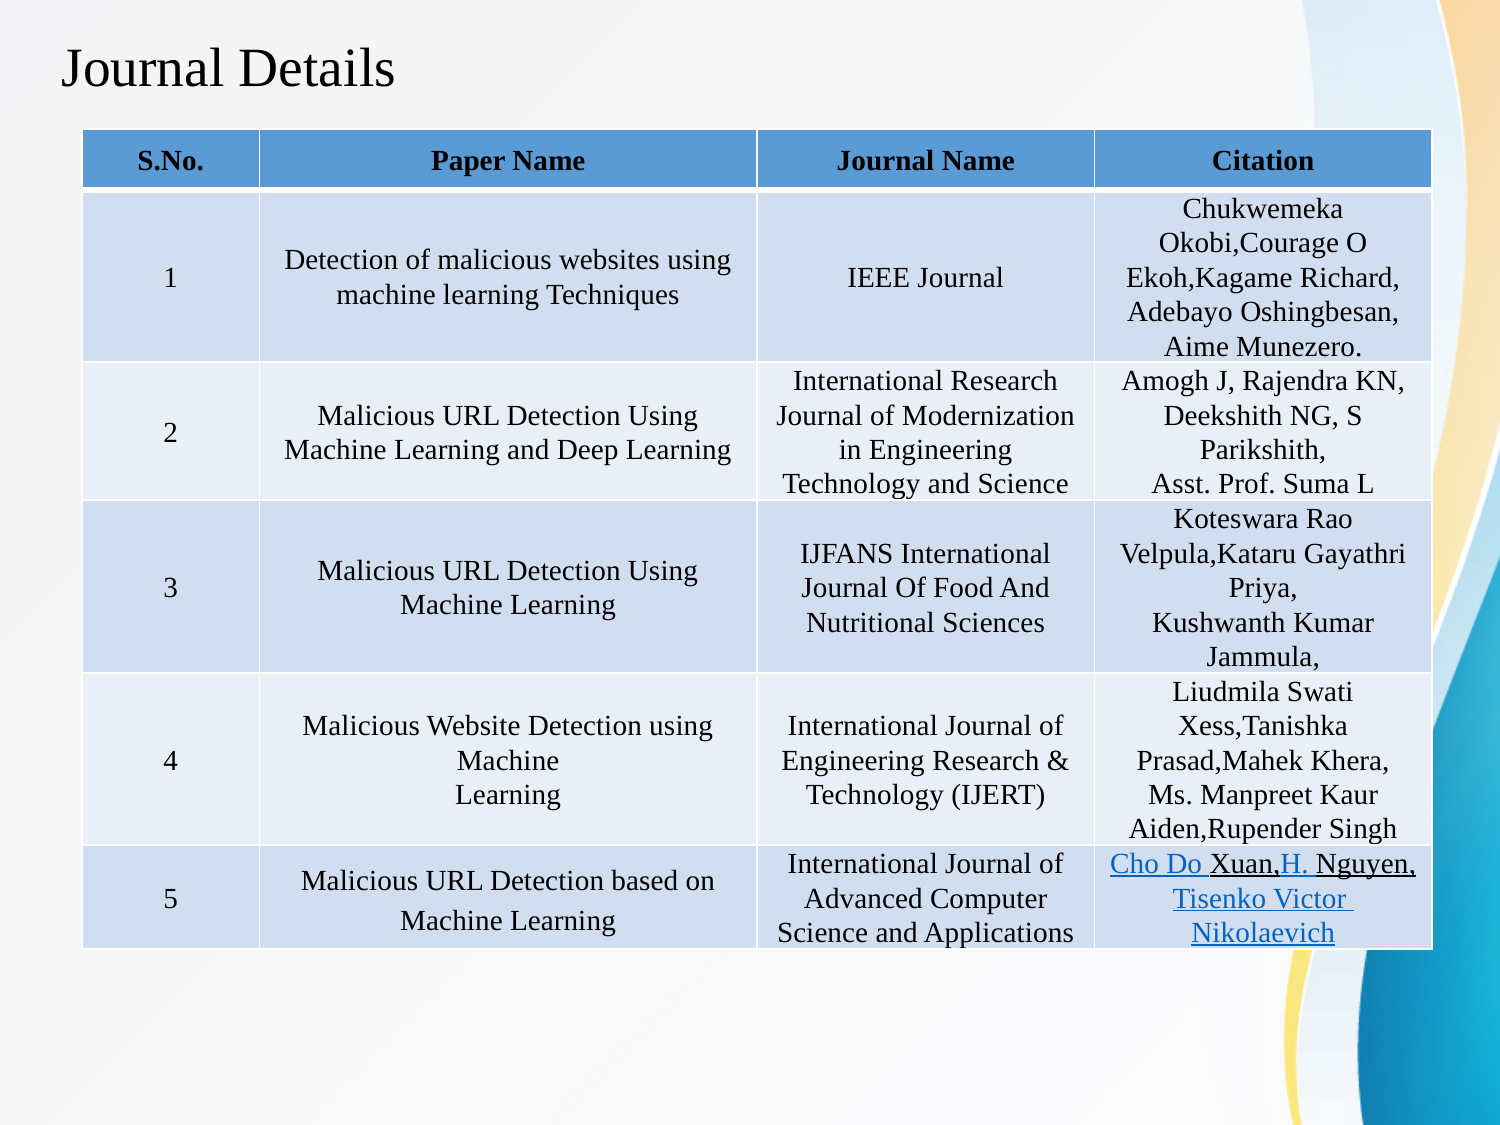

# Journal Details
| S.No. | Paper Name | Journal Name | Citation |
| --- | --- | --- | --- |
| 1 | Detection of malicious websites using machine learning Techniques | IEEE Journal | Chukwemeka Okobi,Courage O Ekoh,Kagame Richard, Adebayo Oshingbesan, Aime Munezero. |
| 2 | Malicious URL Detection Using Machine Learning and Deep Learning | International Research Journal of Modernization in Engineering Technology and Science | Amogh J, Rajendra KN, Deekshith NG, S Parikshith, Asst. Prof. Suma L |
| 3 | Malicious URL Detection Using Machine Learning | IJFANS International Journal Of Food And Nutritional Sciences | Koteswara Rao Velpula,Kataru Gayathri Priya, Kushwanth Kumar Jammula, |
| 4 | Malicious Website Detection using Machine Learning | International Journal of Engineering Research & Technology (IJERT) | Liudmila Swati Xess,Tanishka Prasad,Mahek Khera, Ms. Manpreet Kaur Aiden,Rupender Singh |
| 5 | Malicious URL Detection based on Machine Learning | International Journal of Advanced Computer Science and Applications | Cho Do Xuan,H. Nguyen,Tisenko Victor Nikolaevich |